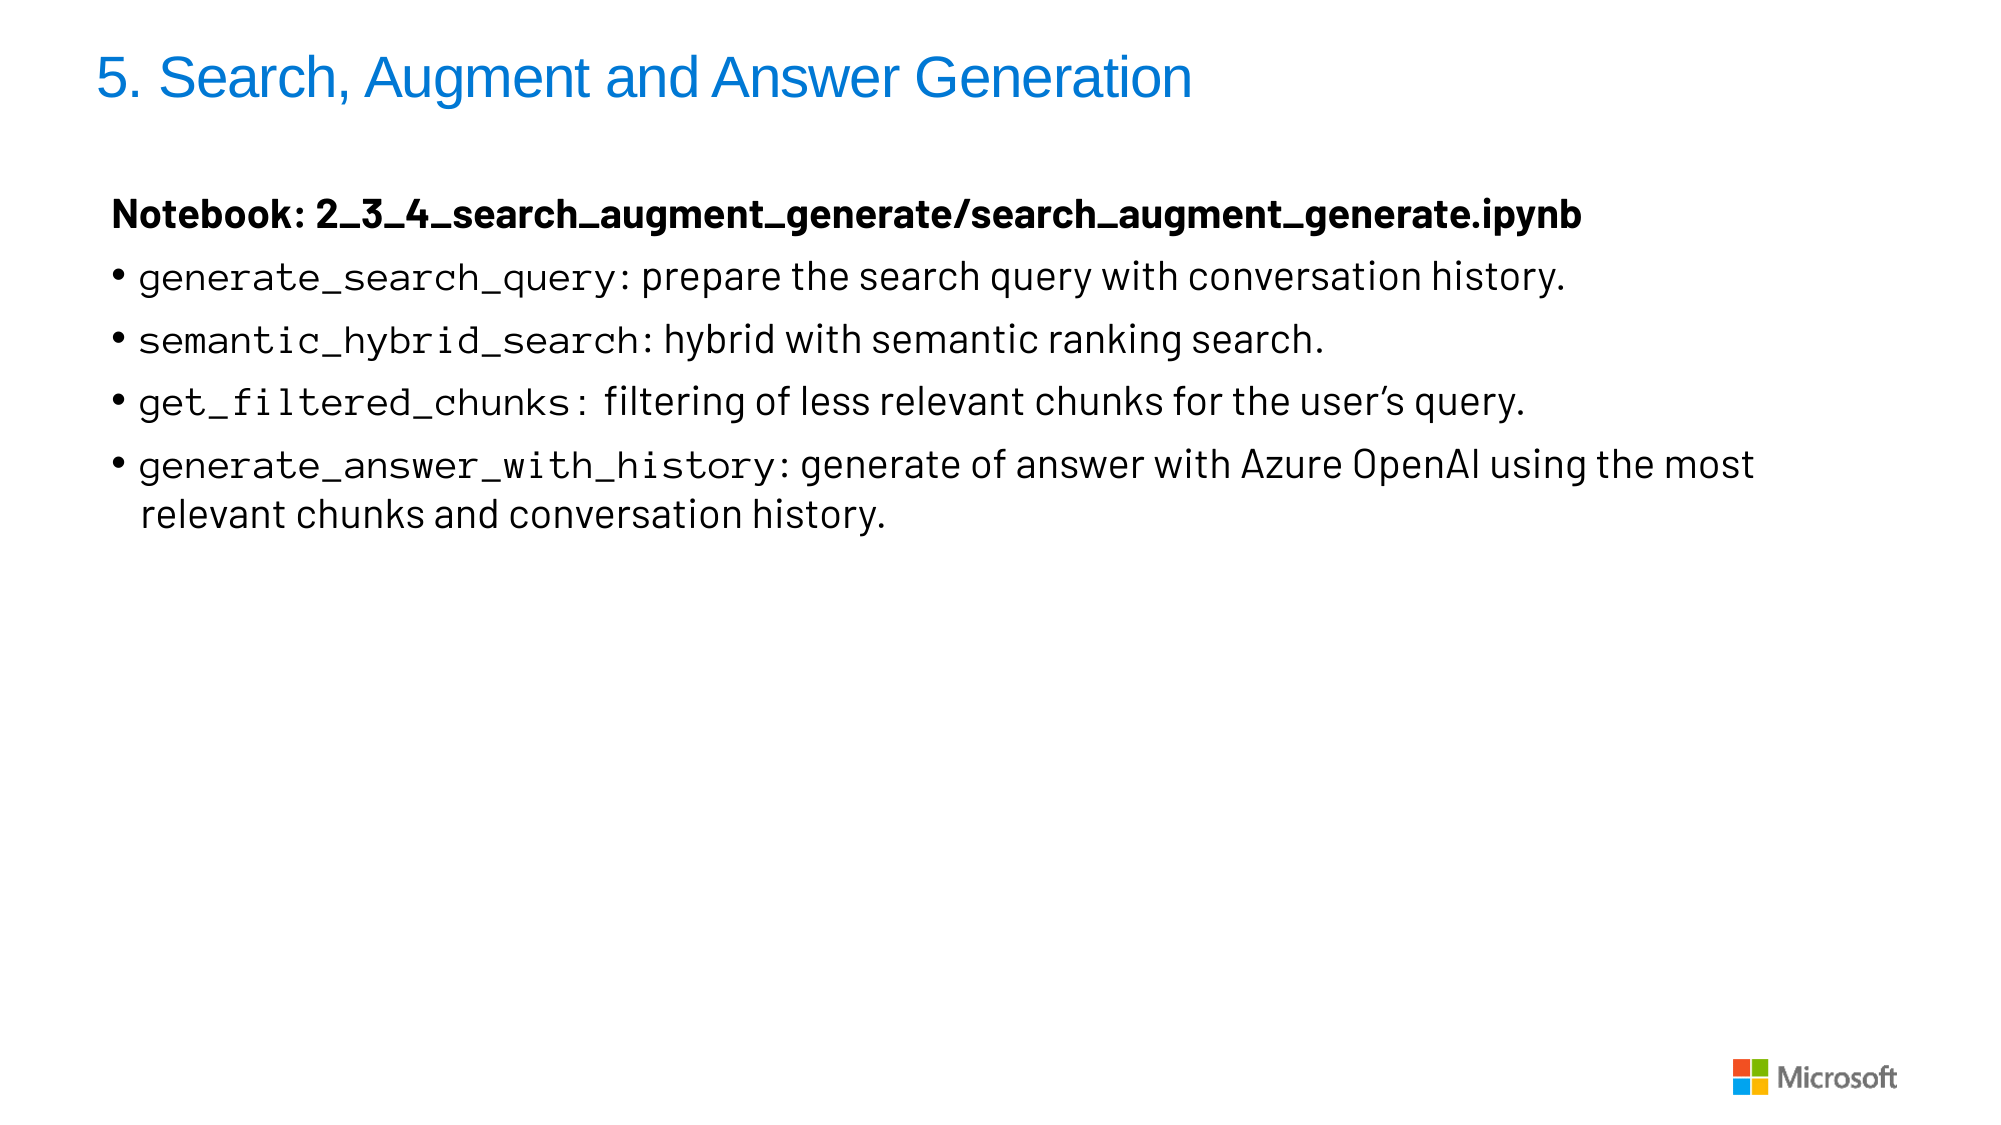

5. Search, Augment and Answer Generation
Notebook: 2_3_4_search_augment_generate/search_augment_generate.ipynb
generate_search_query: prepare the search query with conversation history.
semantic_hybrid_search: hybrid with semantic ranking search.
get_filtered_chunks: filtering of less relevant chunks for the user’s query.
generate_answer_with_history: generate of answer with Azure OpenAI using the most relevant chunks and conversation history.